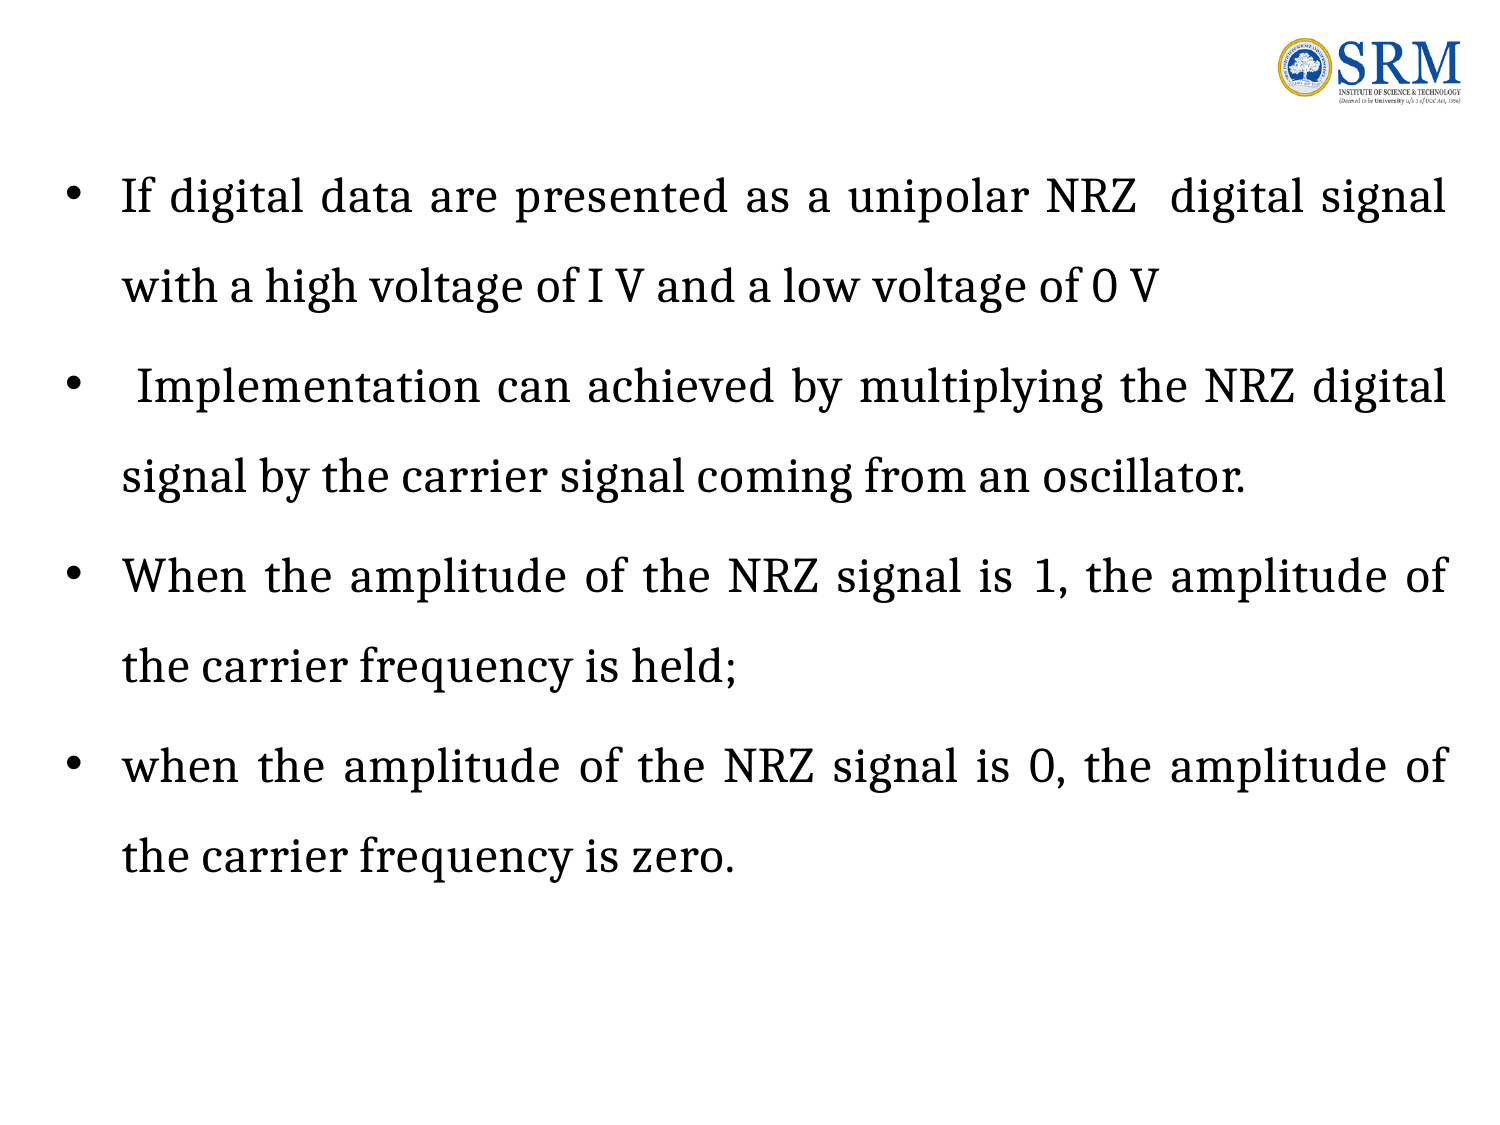

If digital data are presented as a unipolar NRZ  digital signal with a high voltage of I V and a low voltage of 0 V
 Implementation can achieved by multiplying the NRZ digital signal by the carrier signal coming from an oscillator.
When the amplitude of the NRZ signal is 1, the amplitude of the carrier frequency is held;
when the amplitude of the NRZ signal is 0, the amplitude of the carrier frequency is zero.